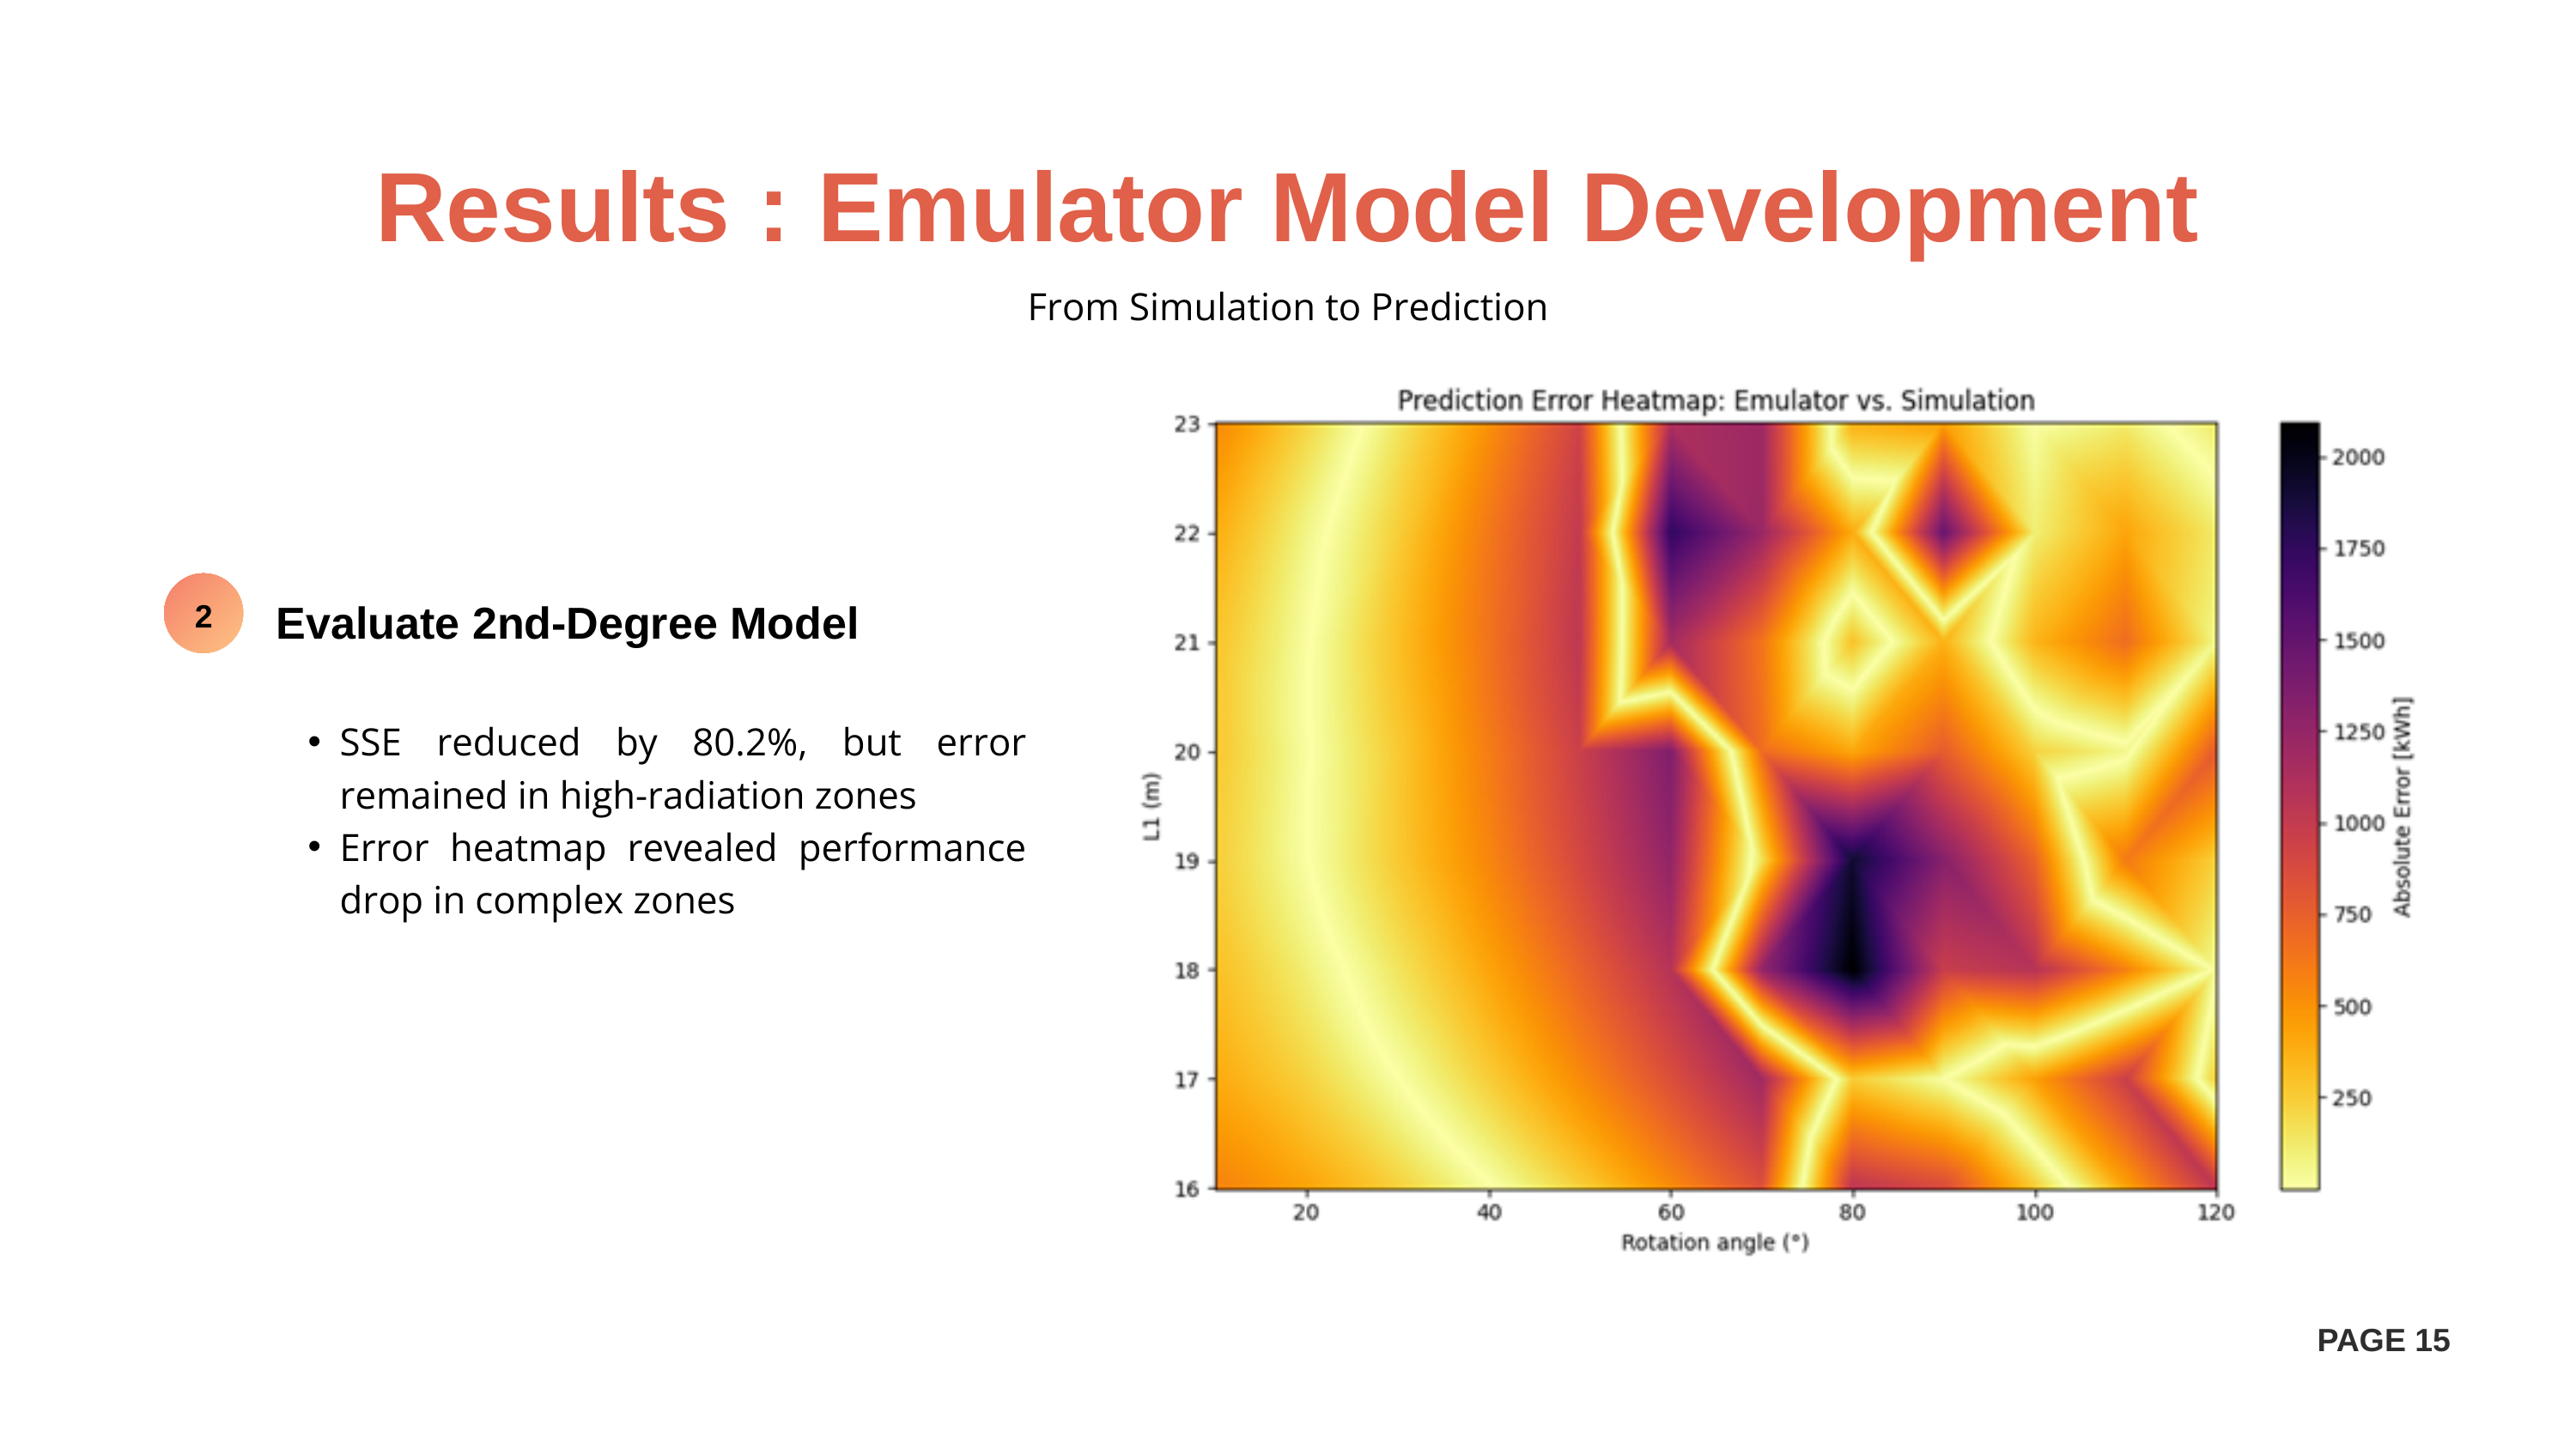

Results : Emulator Model Development
From Simulation to Prediction

2
Evaluate 2nd-Degree Model

SSE reduced by 80.2%, but error remained in high-radiation zones
Error heatmap revealed performance drop in complex zones
PAGE 15